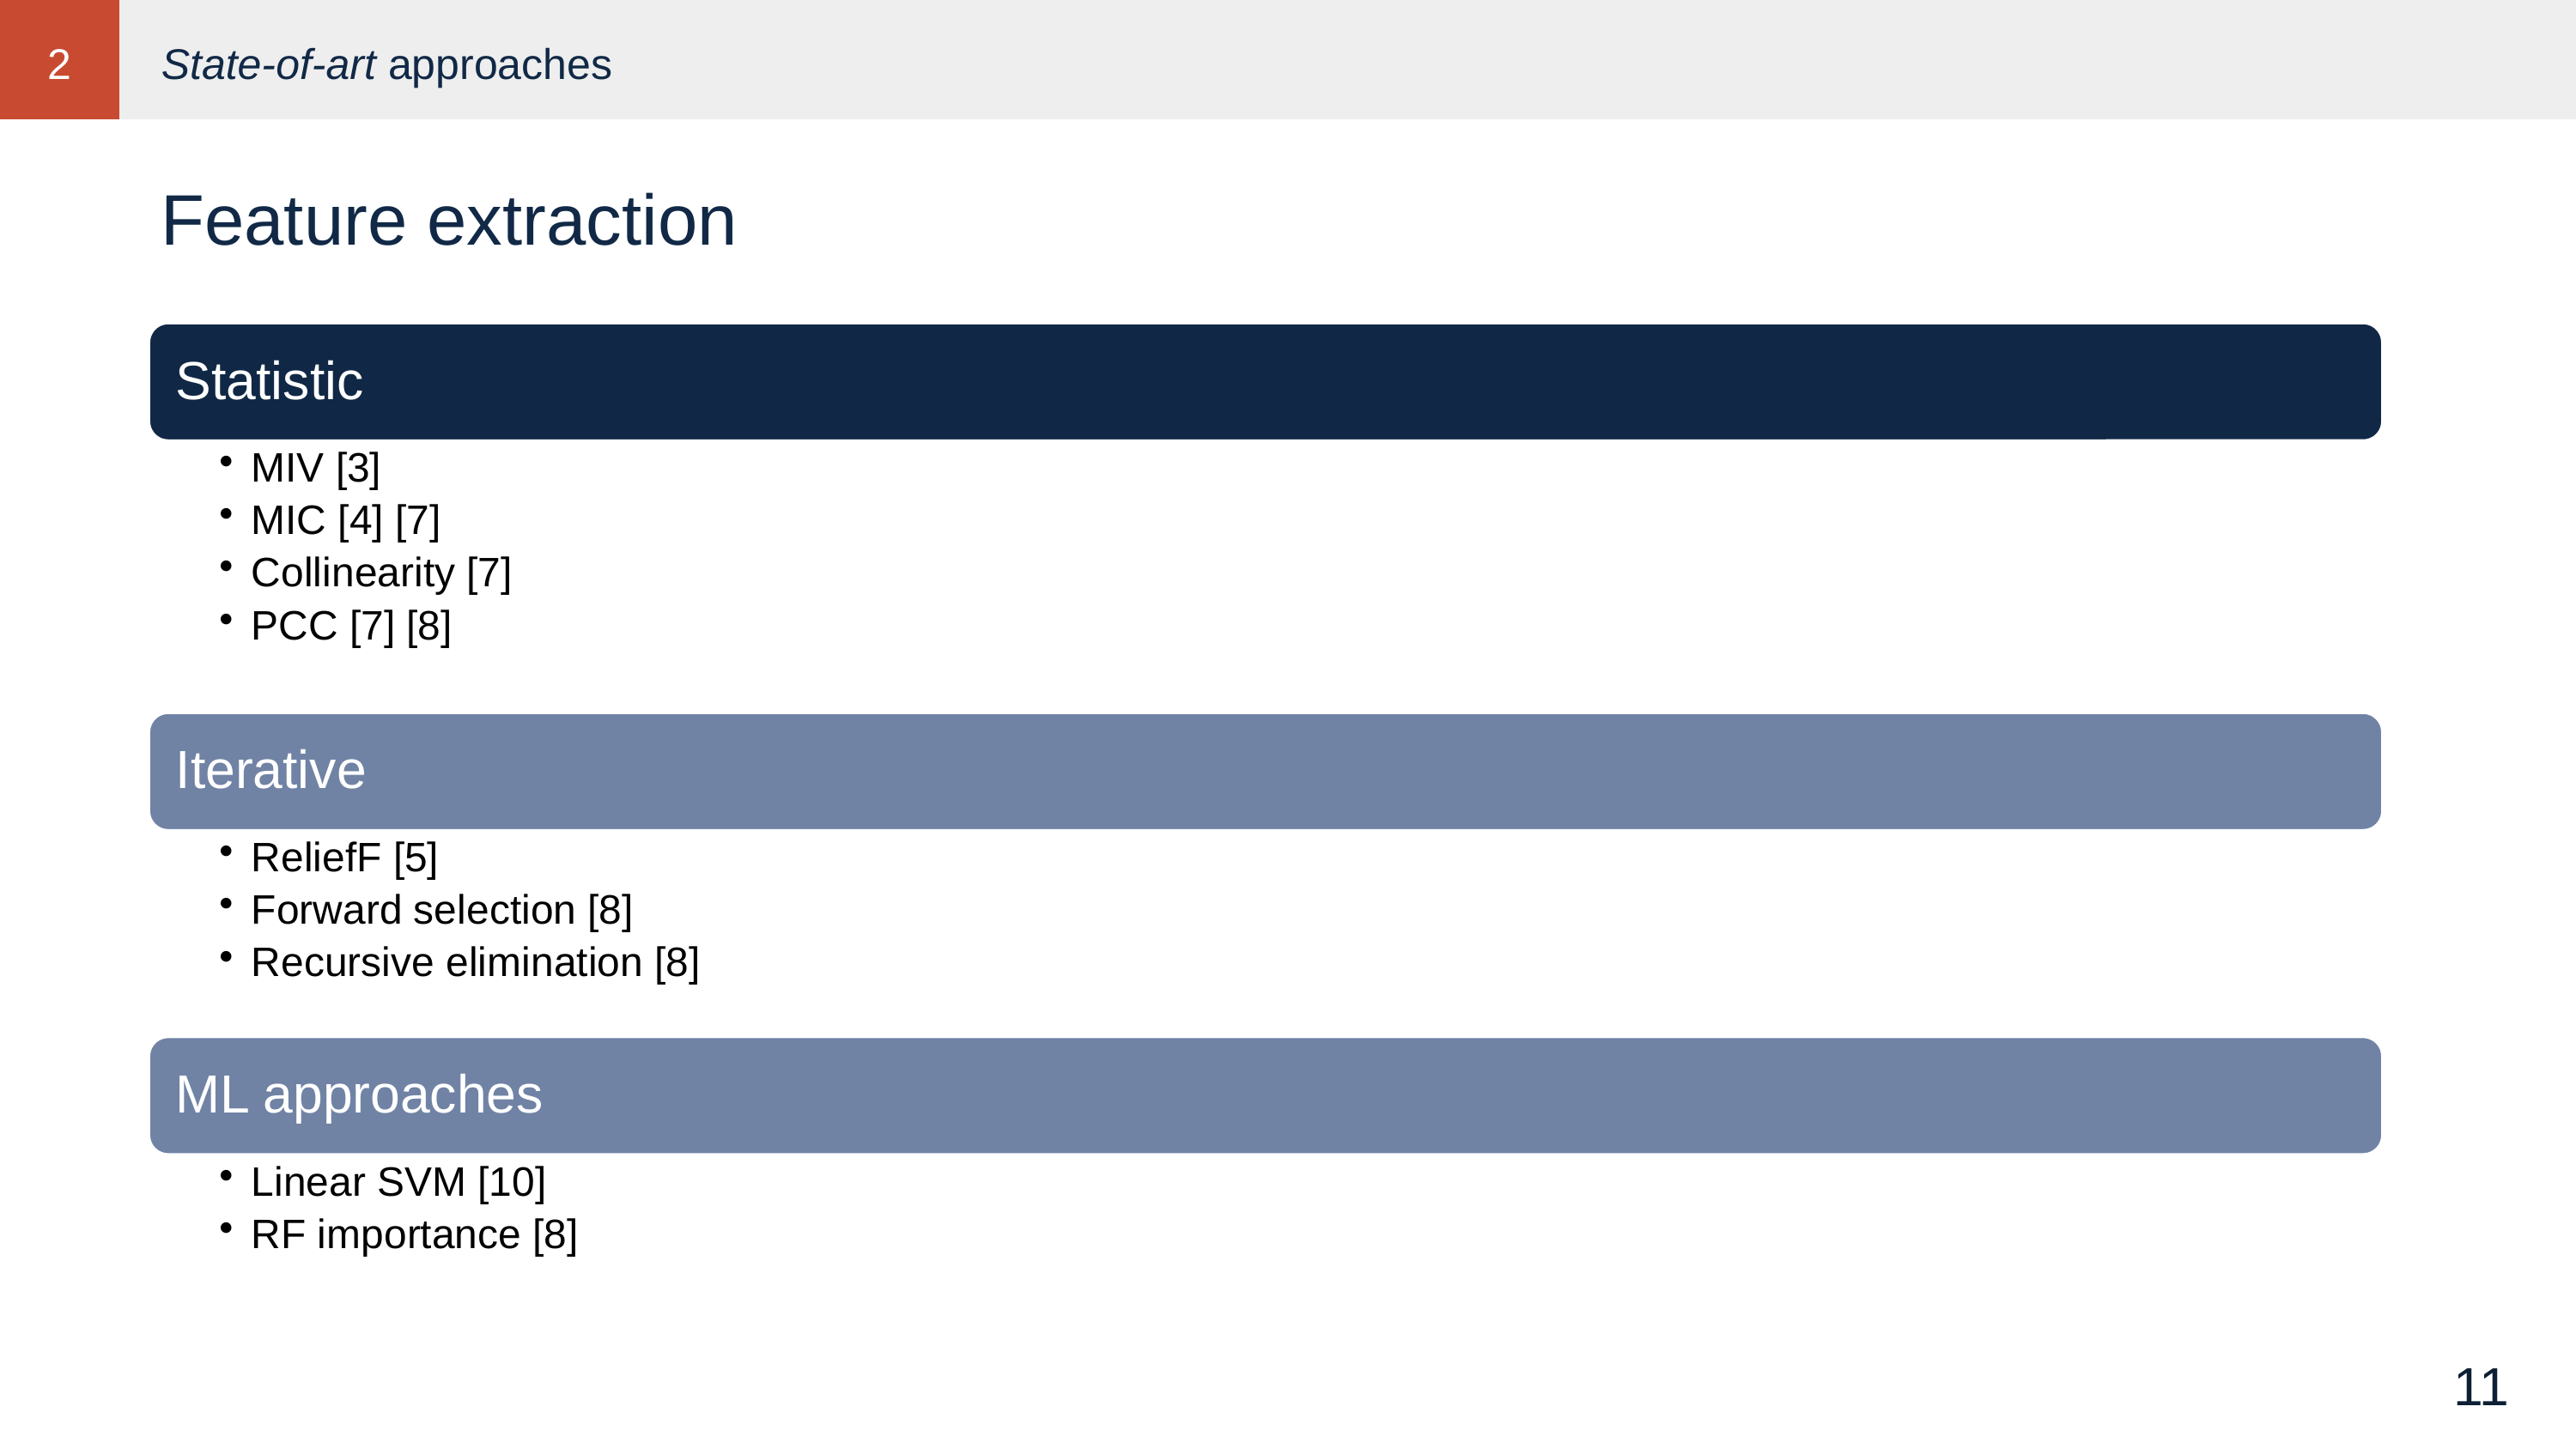

2
State-of-art approaches
Feature extraction
Statistic
MIV [3]
MIC [4] [7]
Collinearity [7]
PCC [7] [8]
Iterative
ReliefF [5]
Forward selection [8]
Recursive elimination [8]
ML approaches
Linear SVM [10]
RF importance [8]
11